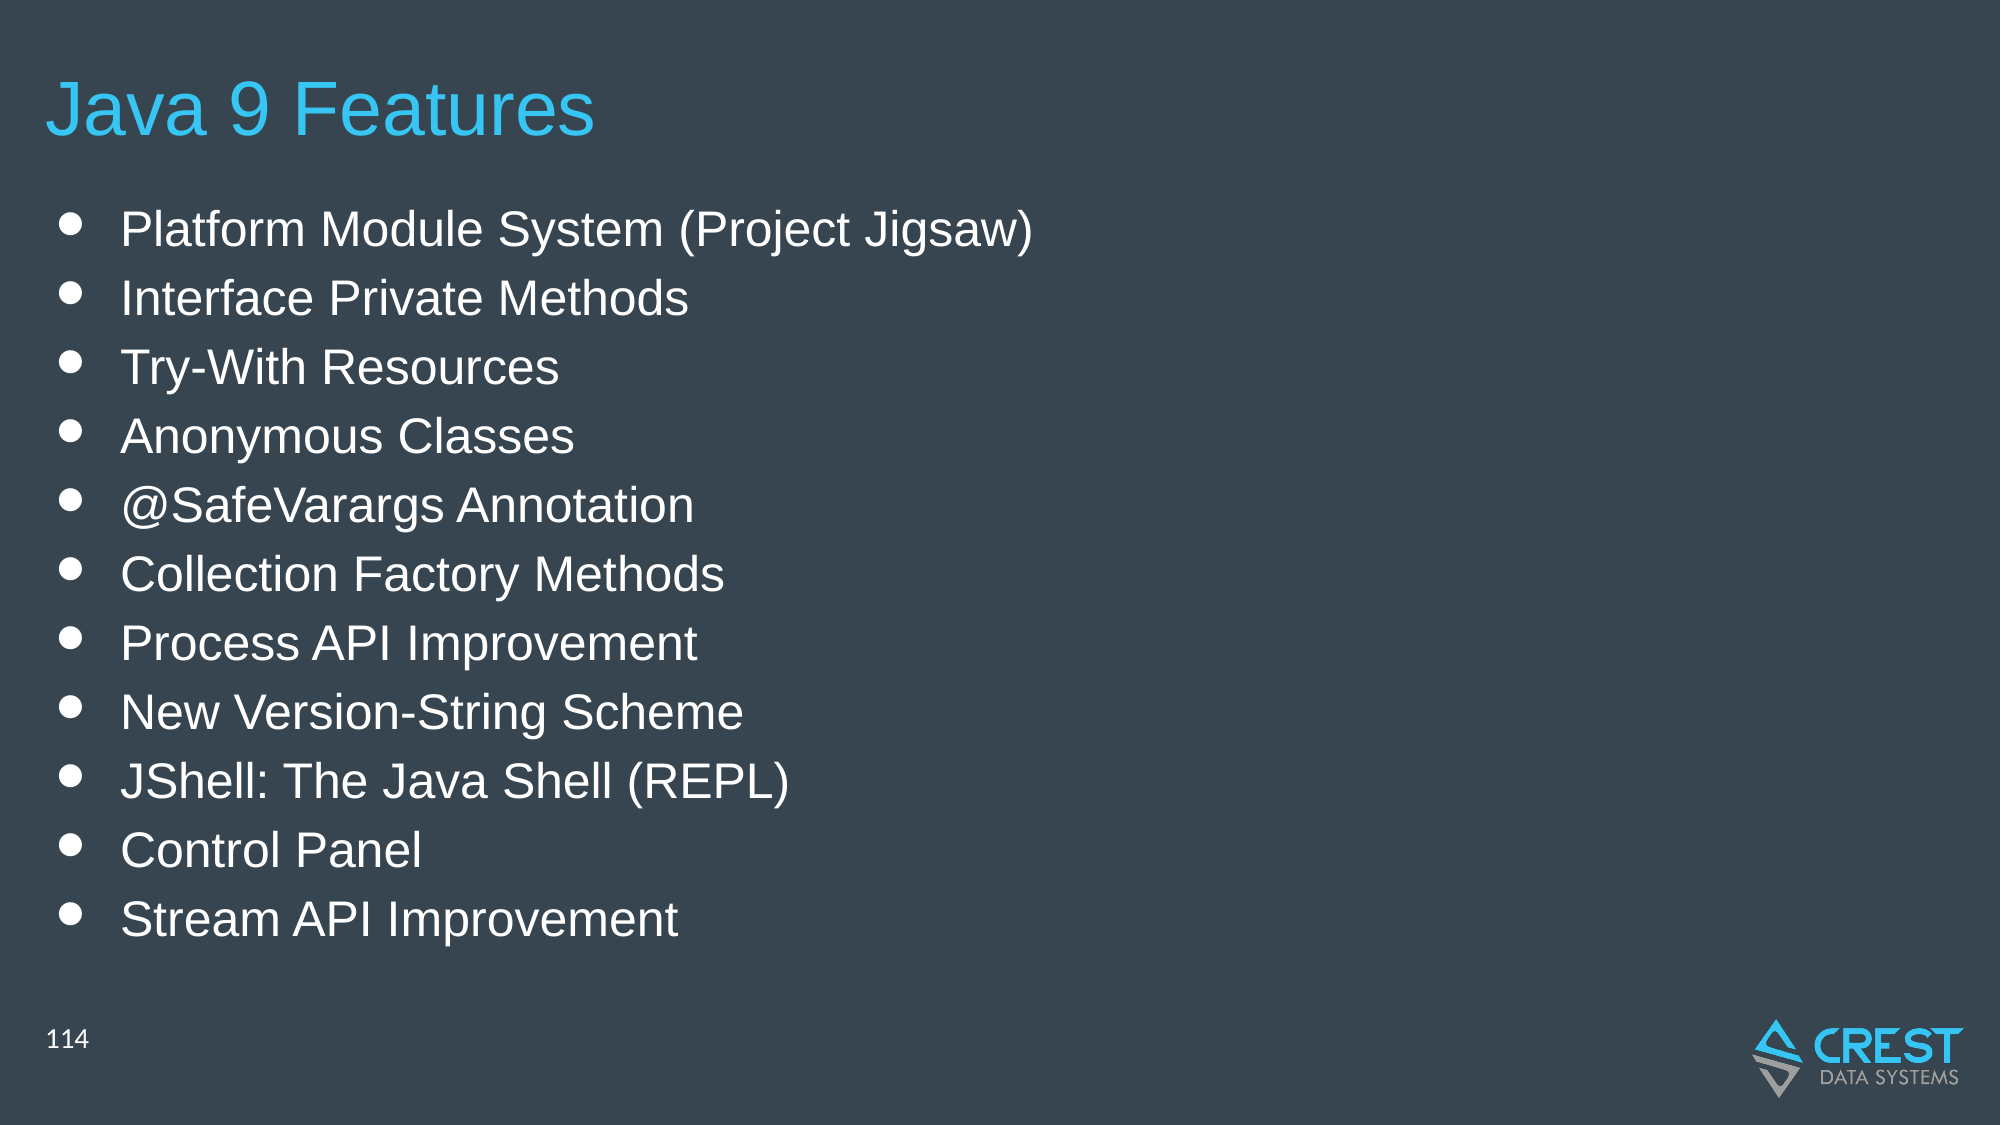

# Java 9 Features
Platform Module System (Project Jigsaw)
Interface Private Methods
Try-With Resources
Anonymous Classes
@SafeVarargs Annotation
Collection Factory Methods
Process API Improvement
New Version-String Scheme
JShell: The Java Shell (REPL)
Control Panel
Stream API Improvement
114